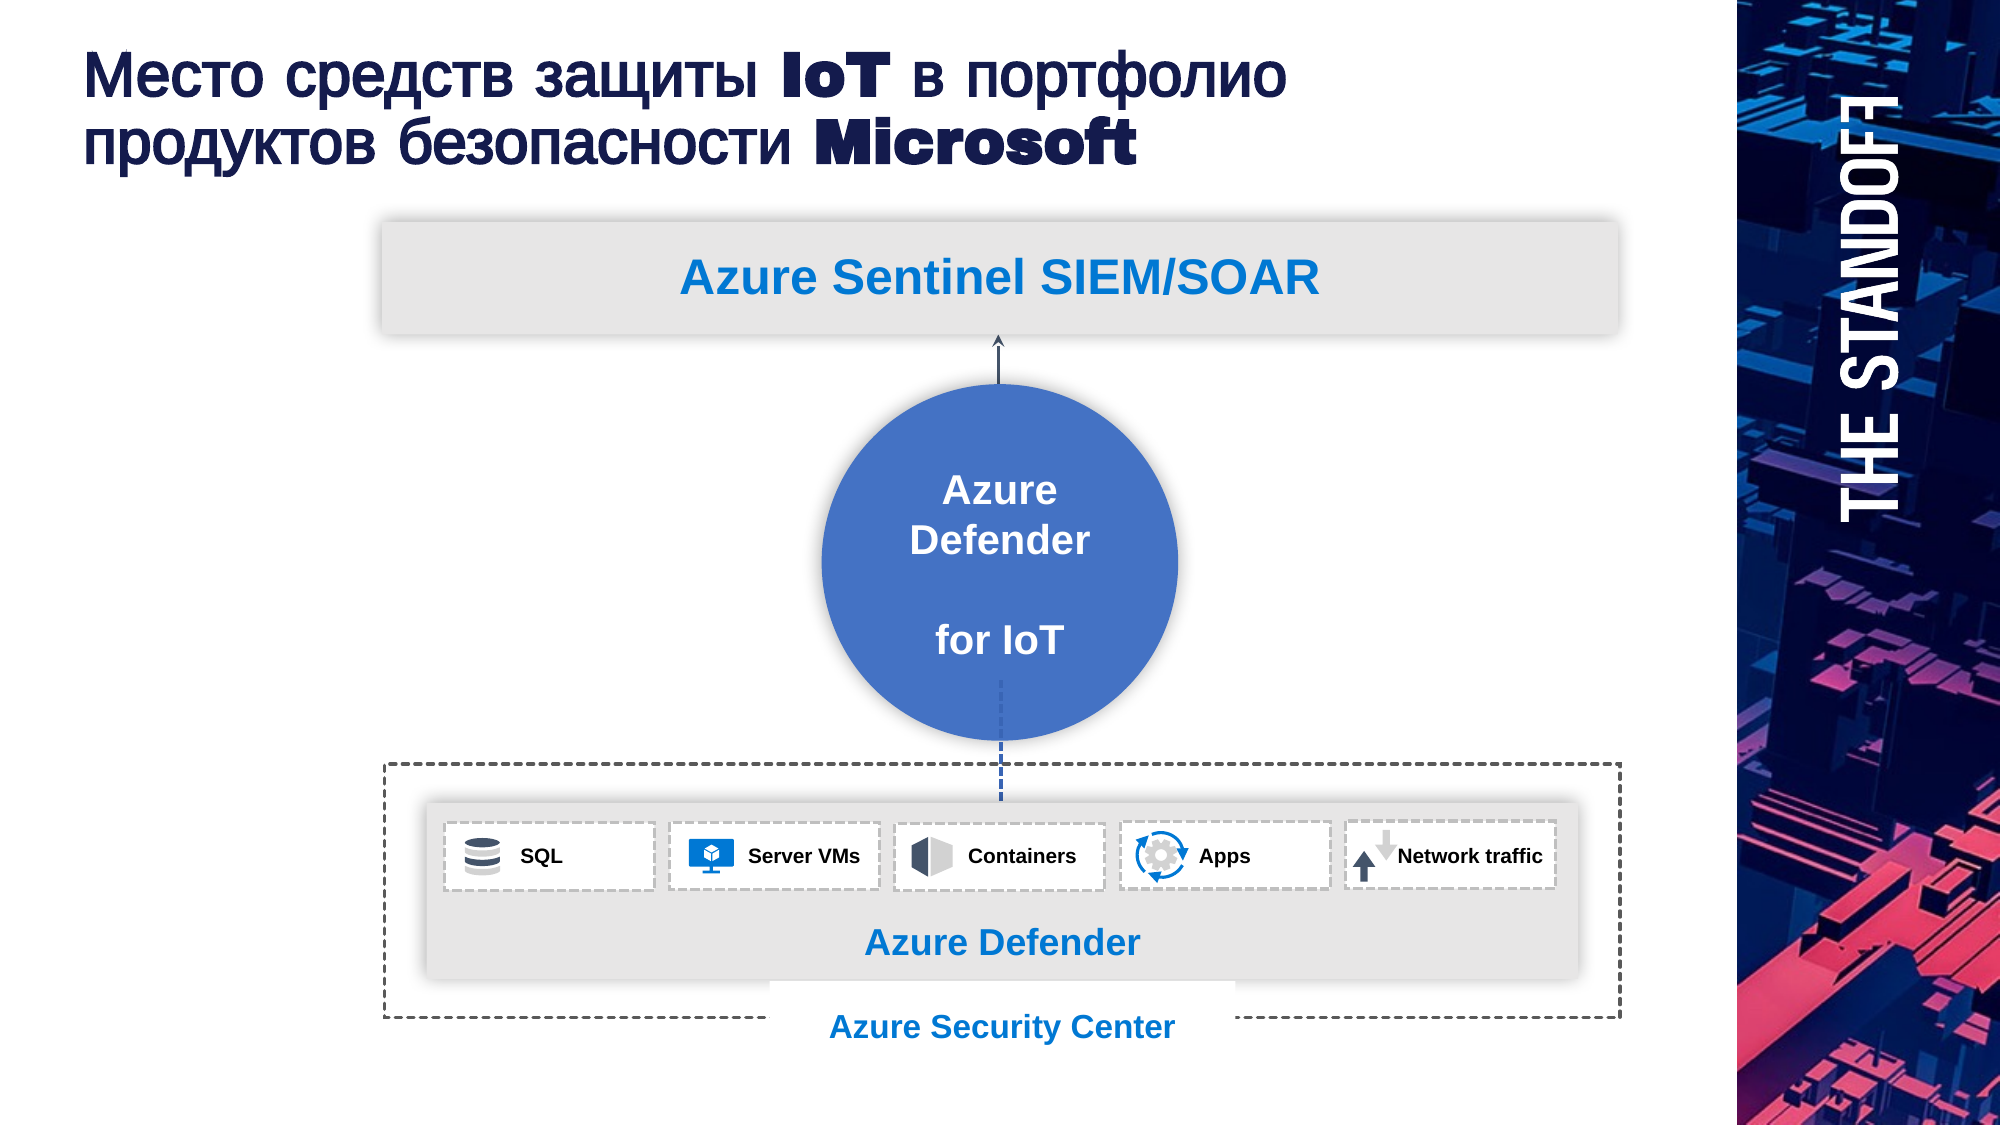

Место средств защиты IoT в портфолио продуктов безопасности Microsoft

Azure Sentinel SIEM/SOAR
Azure Defender
for IoT

Azure Security Center

SQL
Server VMs
Containers
 Apps
Network traffic

Azure Defender